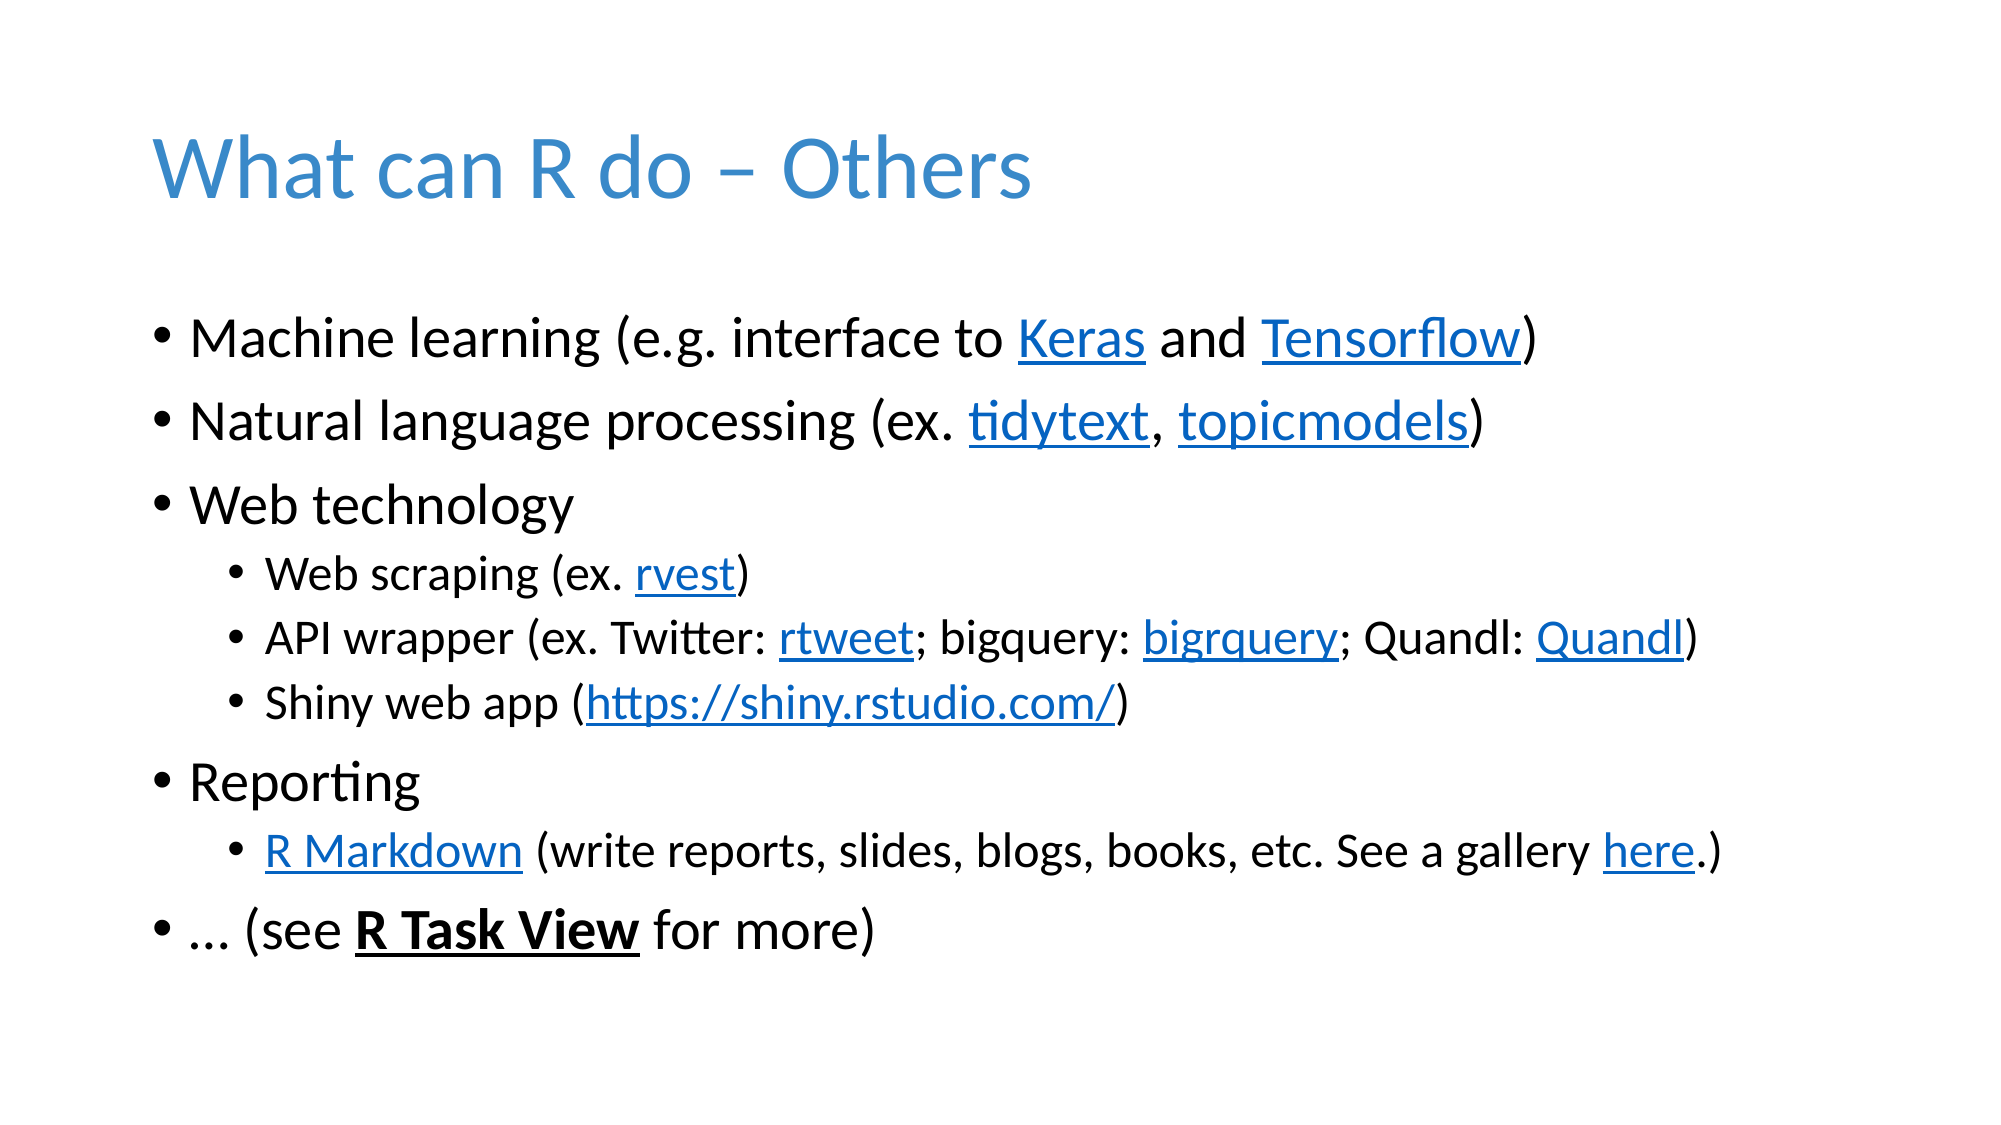

# What can R do – Others
Machine learning (e.g. interface to Keras and Tensorflow)
Natural language processing (ex. tidytext, topicmodels)
Web technology
Web scraping (ex. rvest)
API wrapper (ex. Twitter: rtweet; bigquery: bigrquery; Quandl: Quandl)
Shiny web app (https://shiny.rstudio.com/)
Reporting
R Markdown (write reports, slides, blogs, books, etc. See a gallery here.)
… (see R Task View for more)